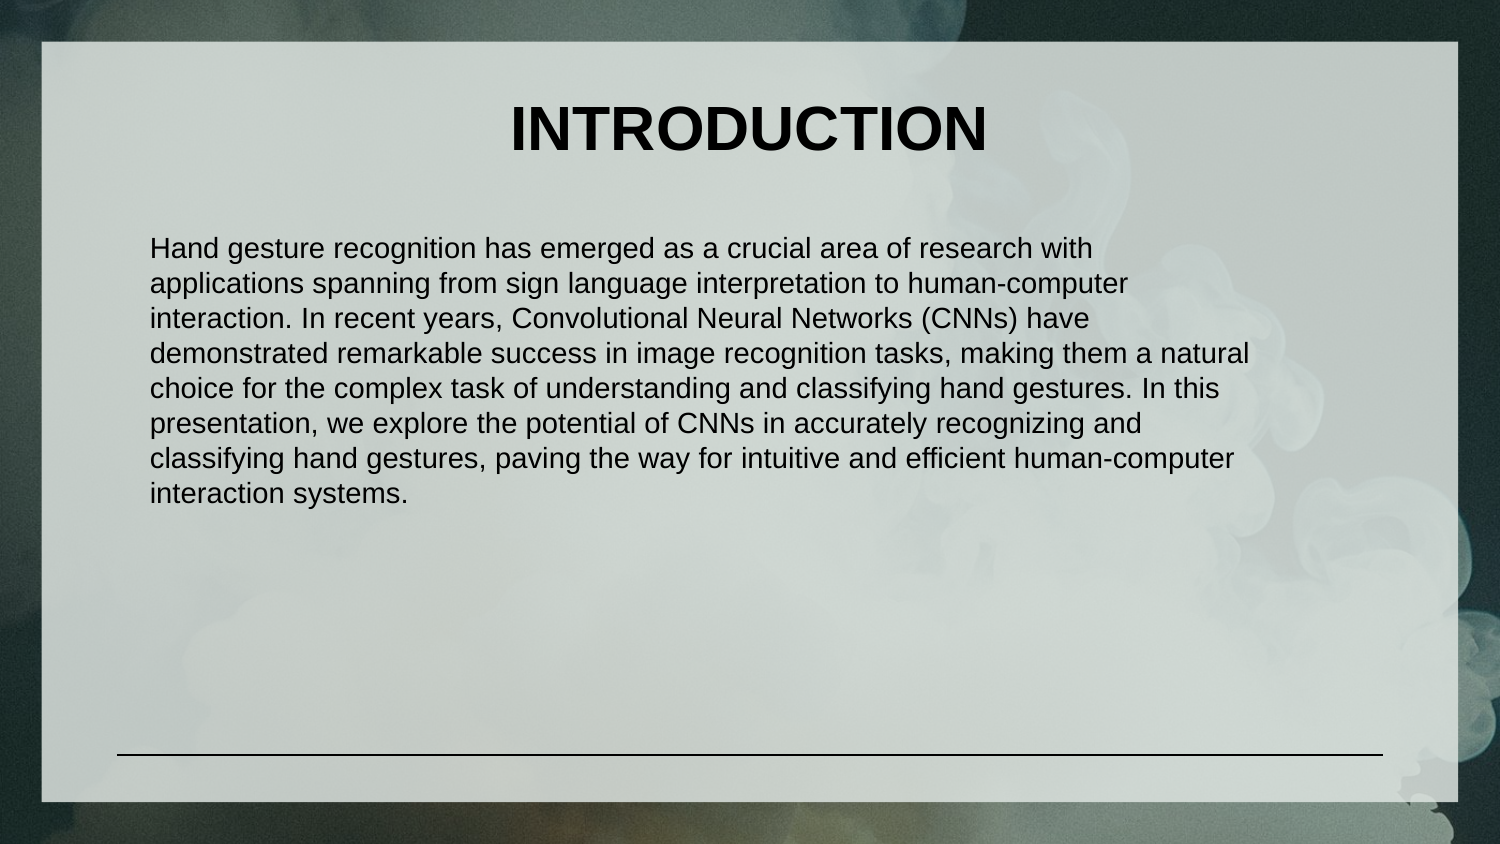

# INTRODUCTION
Hand gesture recognition has emerged as a crucial area of research with applications spanning from sign language interpretation to human-computer interaction. In recent years, Convolutional Neural Networks (CNNs) have demonstrated remarkable success in image recognition tasks, making them a natural choice for the complex task of understanding and classifying hand gestures. In this presentation, we explore the potential of CNNs in accurately recognizing and classifying hand gestures, paving the way for intuitive and efficient human-computer interaction systems.